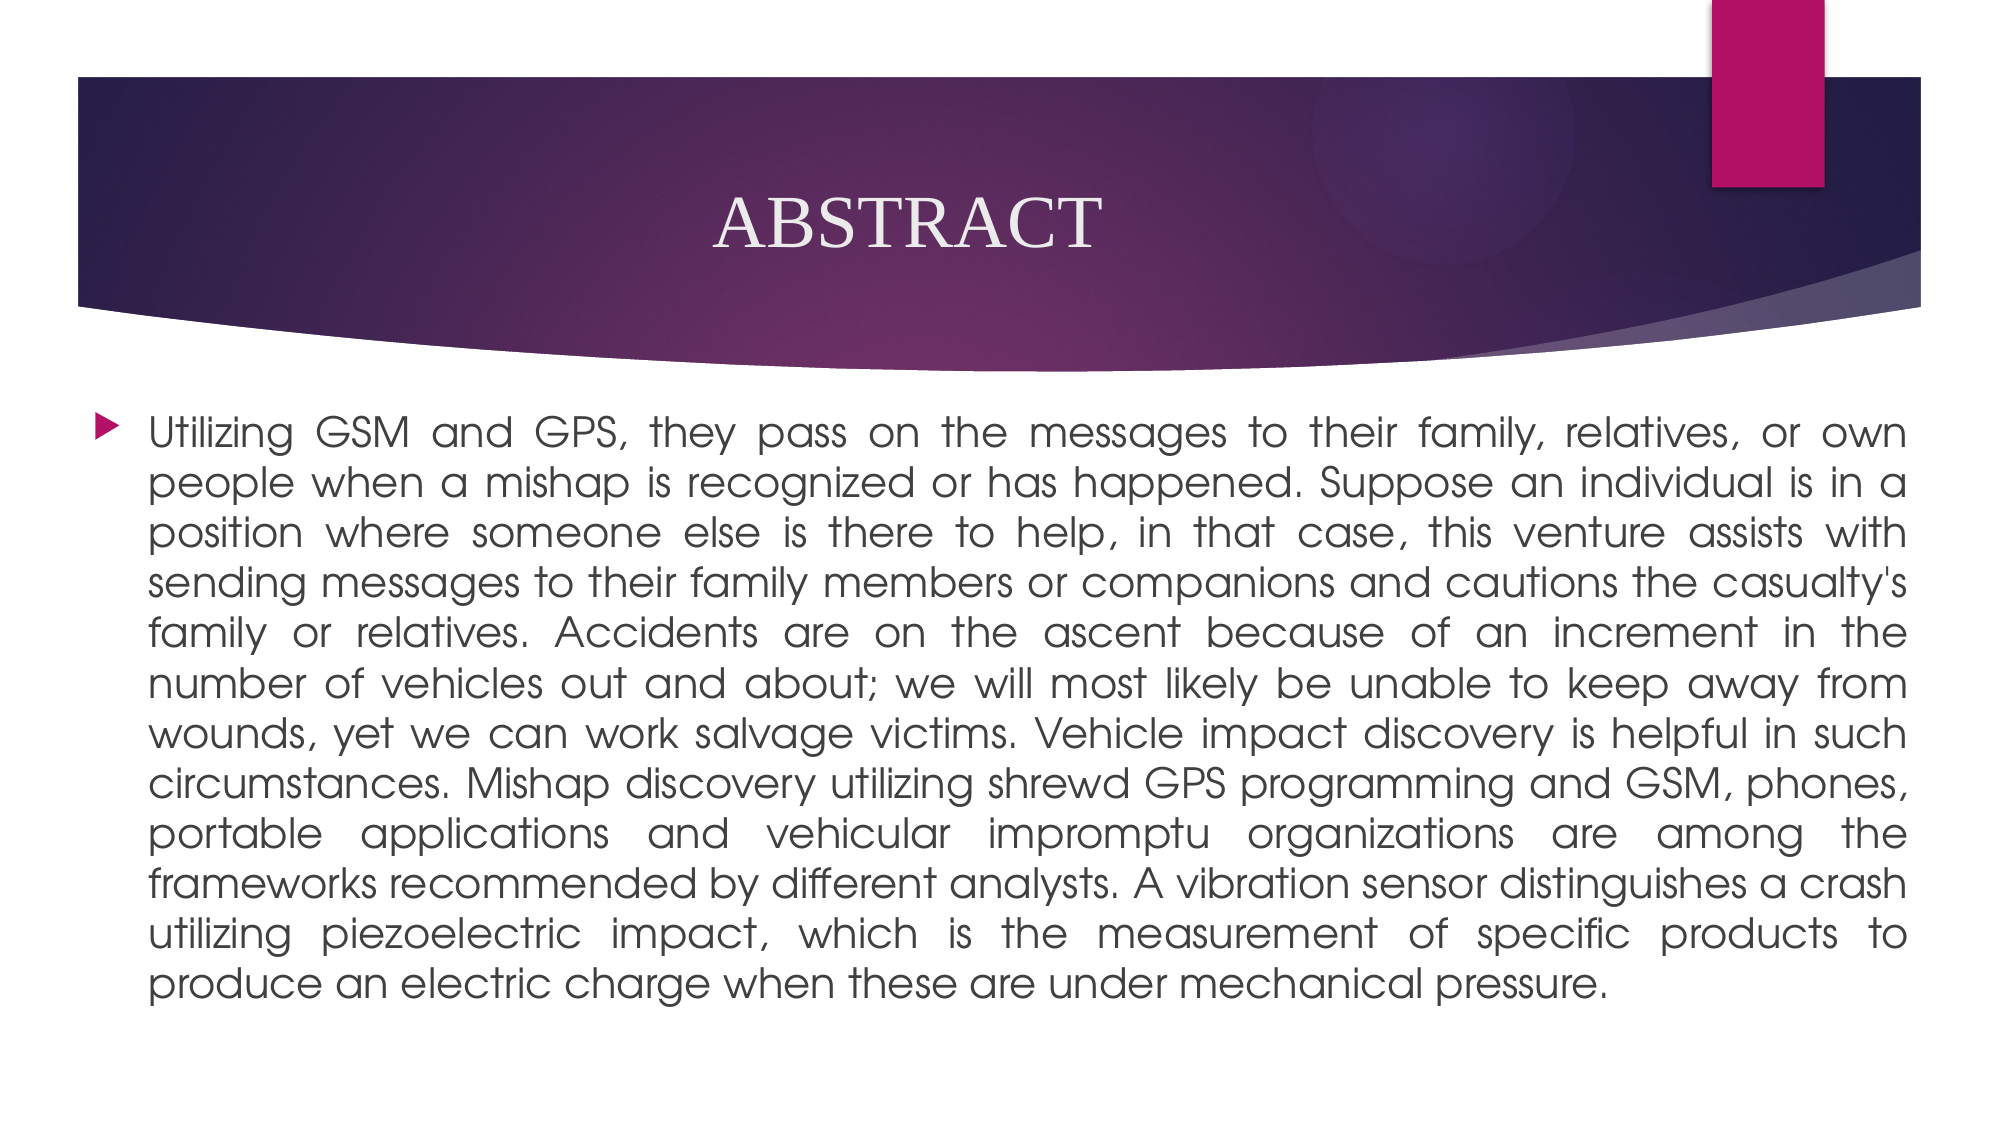

# ABSTRACT
Utilizing GSM and GPS, they pass on the messages to their family, relatives, or own people when a mishap is recognized or has happened. Suppose an individual is in a position where someone else is there to help, in that case, this venture assists with sending messages to their family members or companions and cautions the casualty's family or relatives. Accidents are on the ascent because of an increment in the number of vehicles out and about; we will most likely be unable to keep away from wounds, yet we can work salvage victims. Vehicle impact discovery is helpful in such circumstances. Mishap discovery utilizing shrewd GPS programming and GSM, phones, portable applications and vehicular impromptu organizations are among the frameworks recommended by different analysts. A vibration sensor distinguishes a crash utilizing piezoelectric impact, which is the measurement of specific products to produce an electric charge when these are under mechanical pressure.